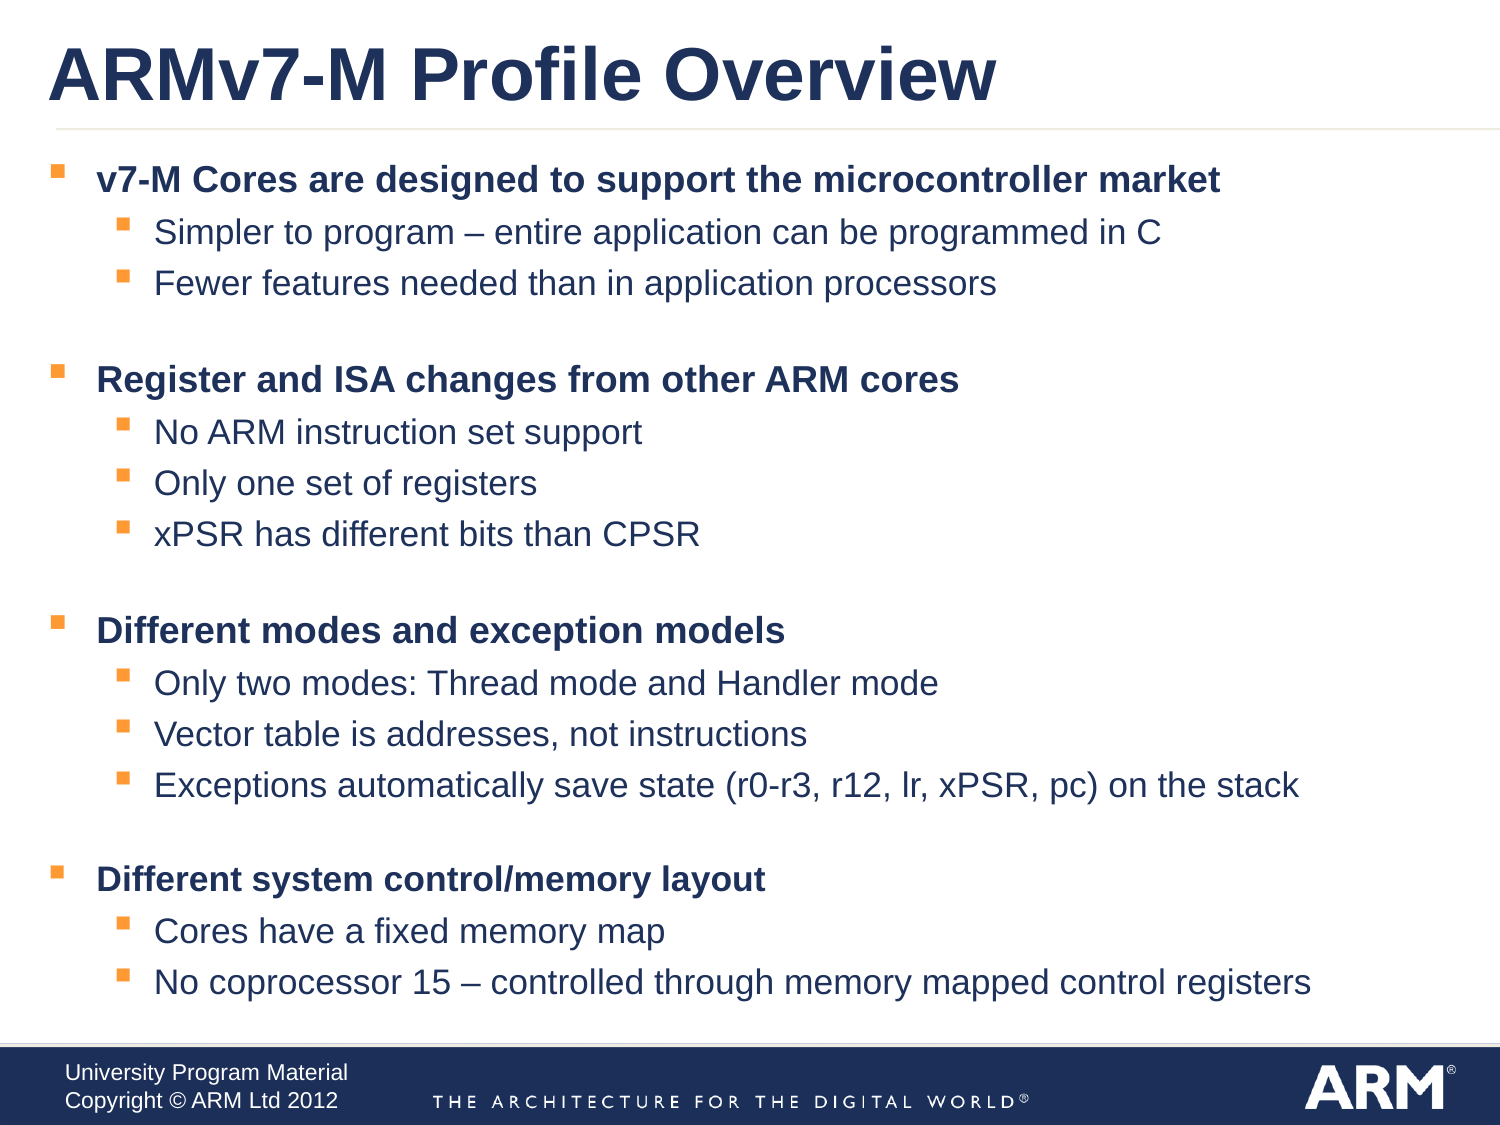

ARMv7-M Profile Overview
v7-M Cores are designed to support the microcontroller market
Simpler to program – entire application can be programmed in C
Fewer features needed than in application processors

Register and ISA changes from other ARM cores
No ARM instruction set support
Only one set of registers
xPSR has different bits than CPSR

Different modes and exception models
Only two modes: Thread mode and Handler mode
Vector table is addresses, not instructions
Exceptions automatically save state (r0-r3, r12, lr, xPSR, pc) on the stack

Different system control/memory layout
Cores have a fixed memory map
No coprocessor 15 – controlled through memory mapped control registers